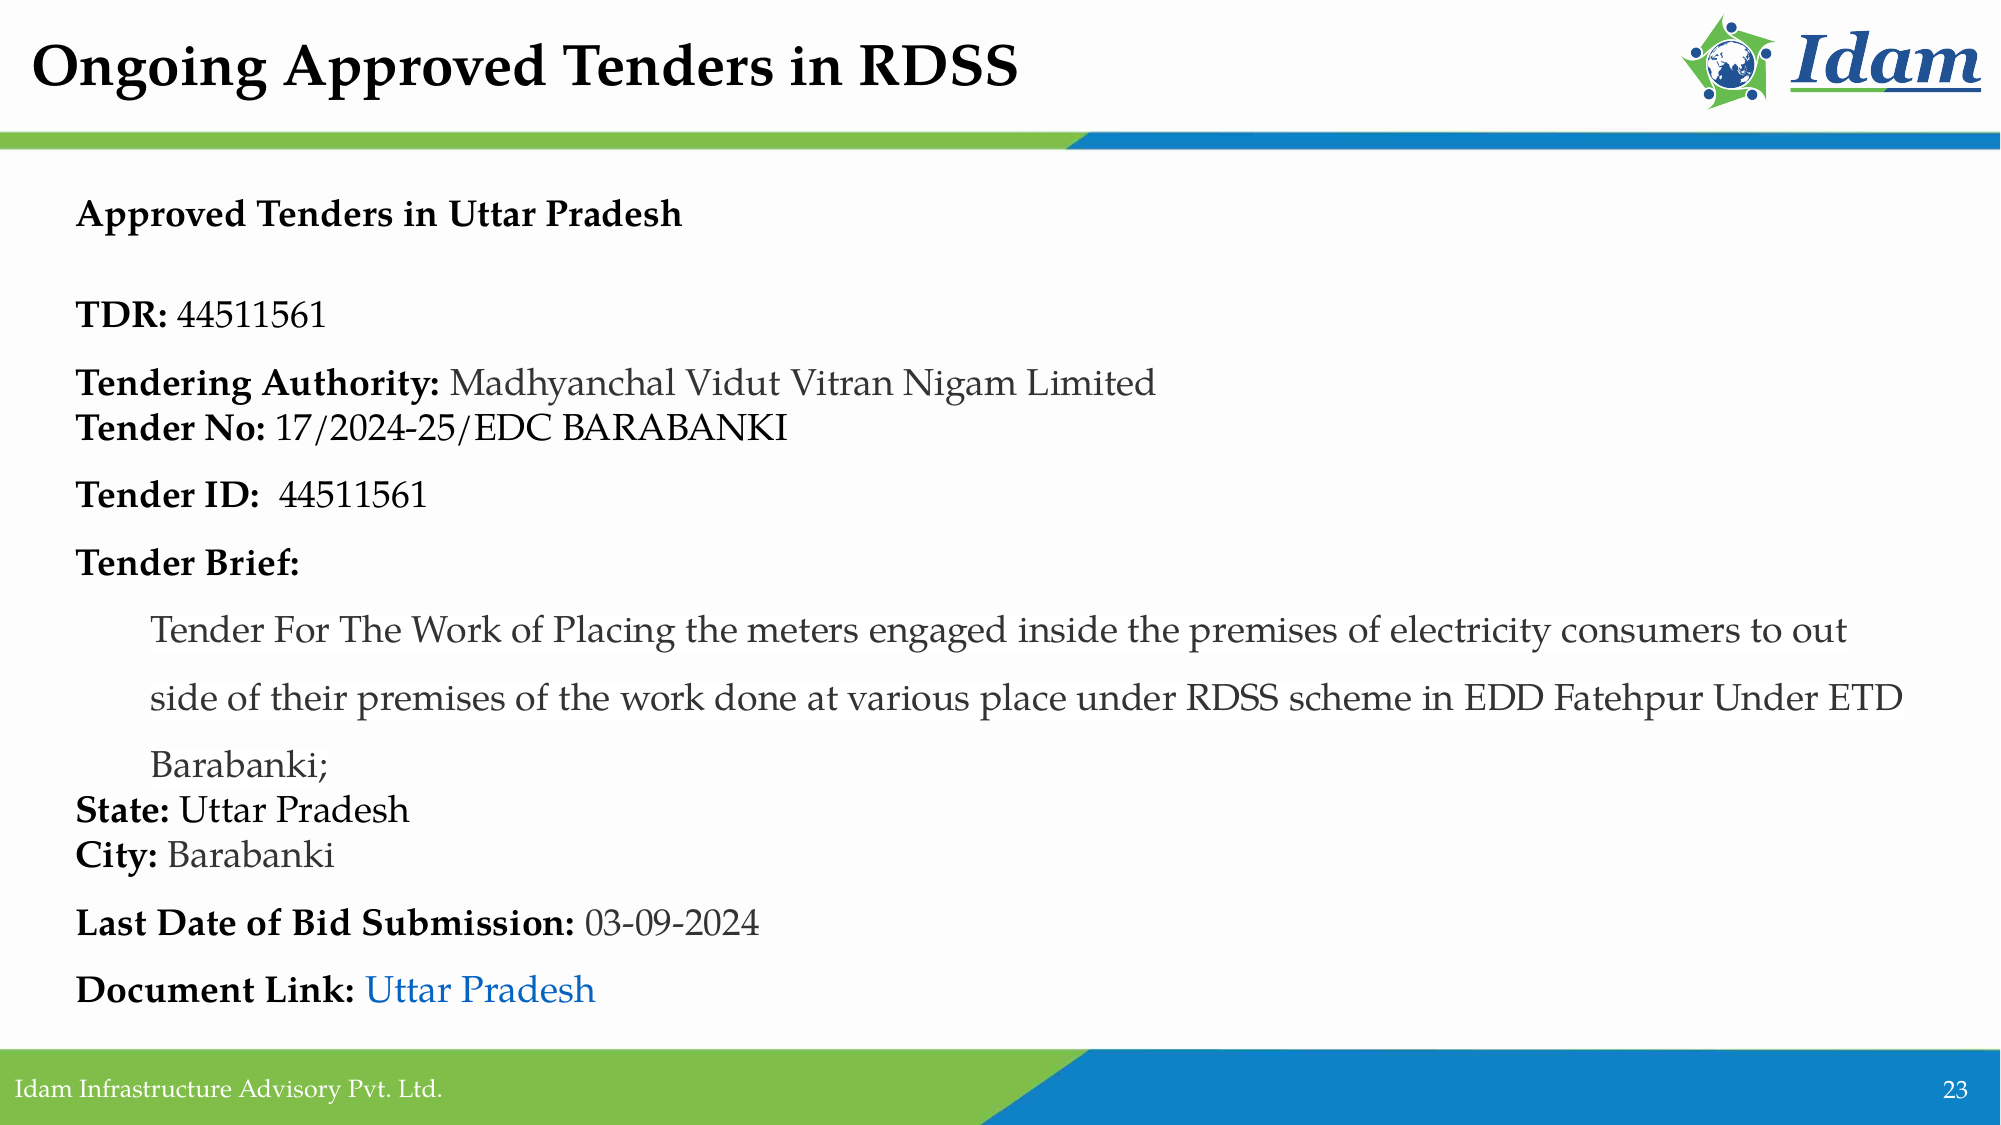

Ongoing Approved Tenders in RDSS
Approved Tenders in Uttar Pradesh
TDR: 44511561
Tendering Authority: Madhyanchal Vidut Vitran Nigam Limited
Tender No: 17/2024-25/EDC BARABANKI
Tender ID:  44511561
Tender Brief:
Tender For The Work of Placing the meters engaged inside the premises of electricity consumers to out side of their premises of the work done at various place under RDSS scheme in EDD Fatehpur Under ETD Barabanki;
State: Uttar Pradesh
City: Barabanki
Last Date of Bid Submission: 03-09-2024
Document Link: Uttar Pradesh

23